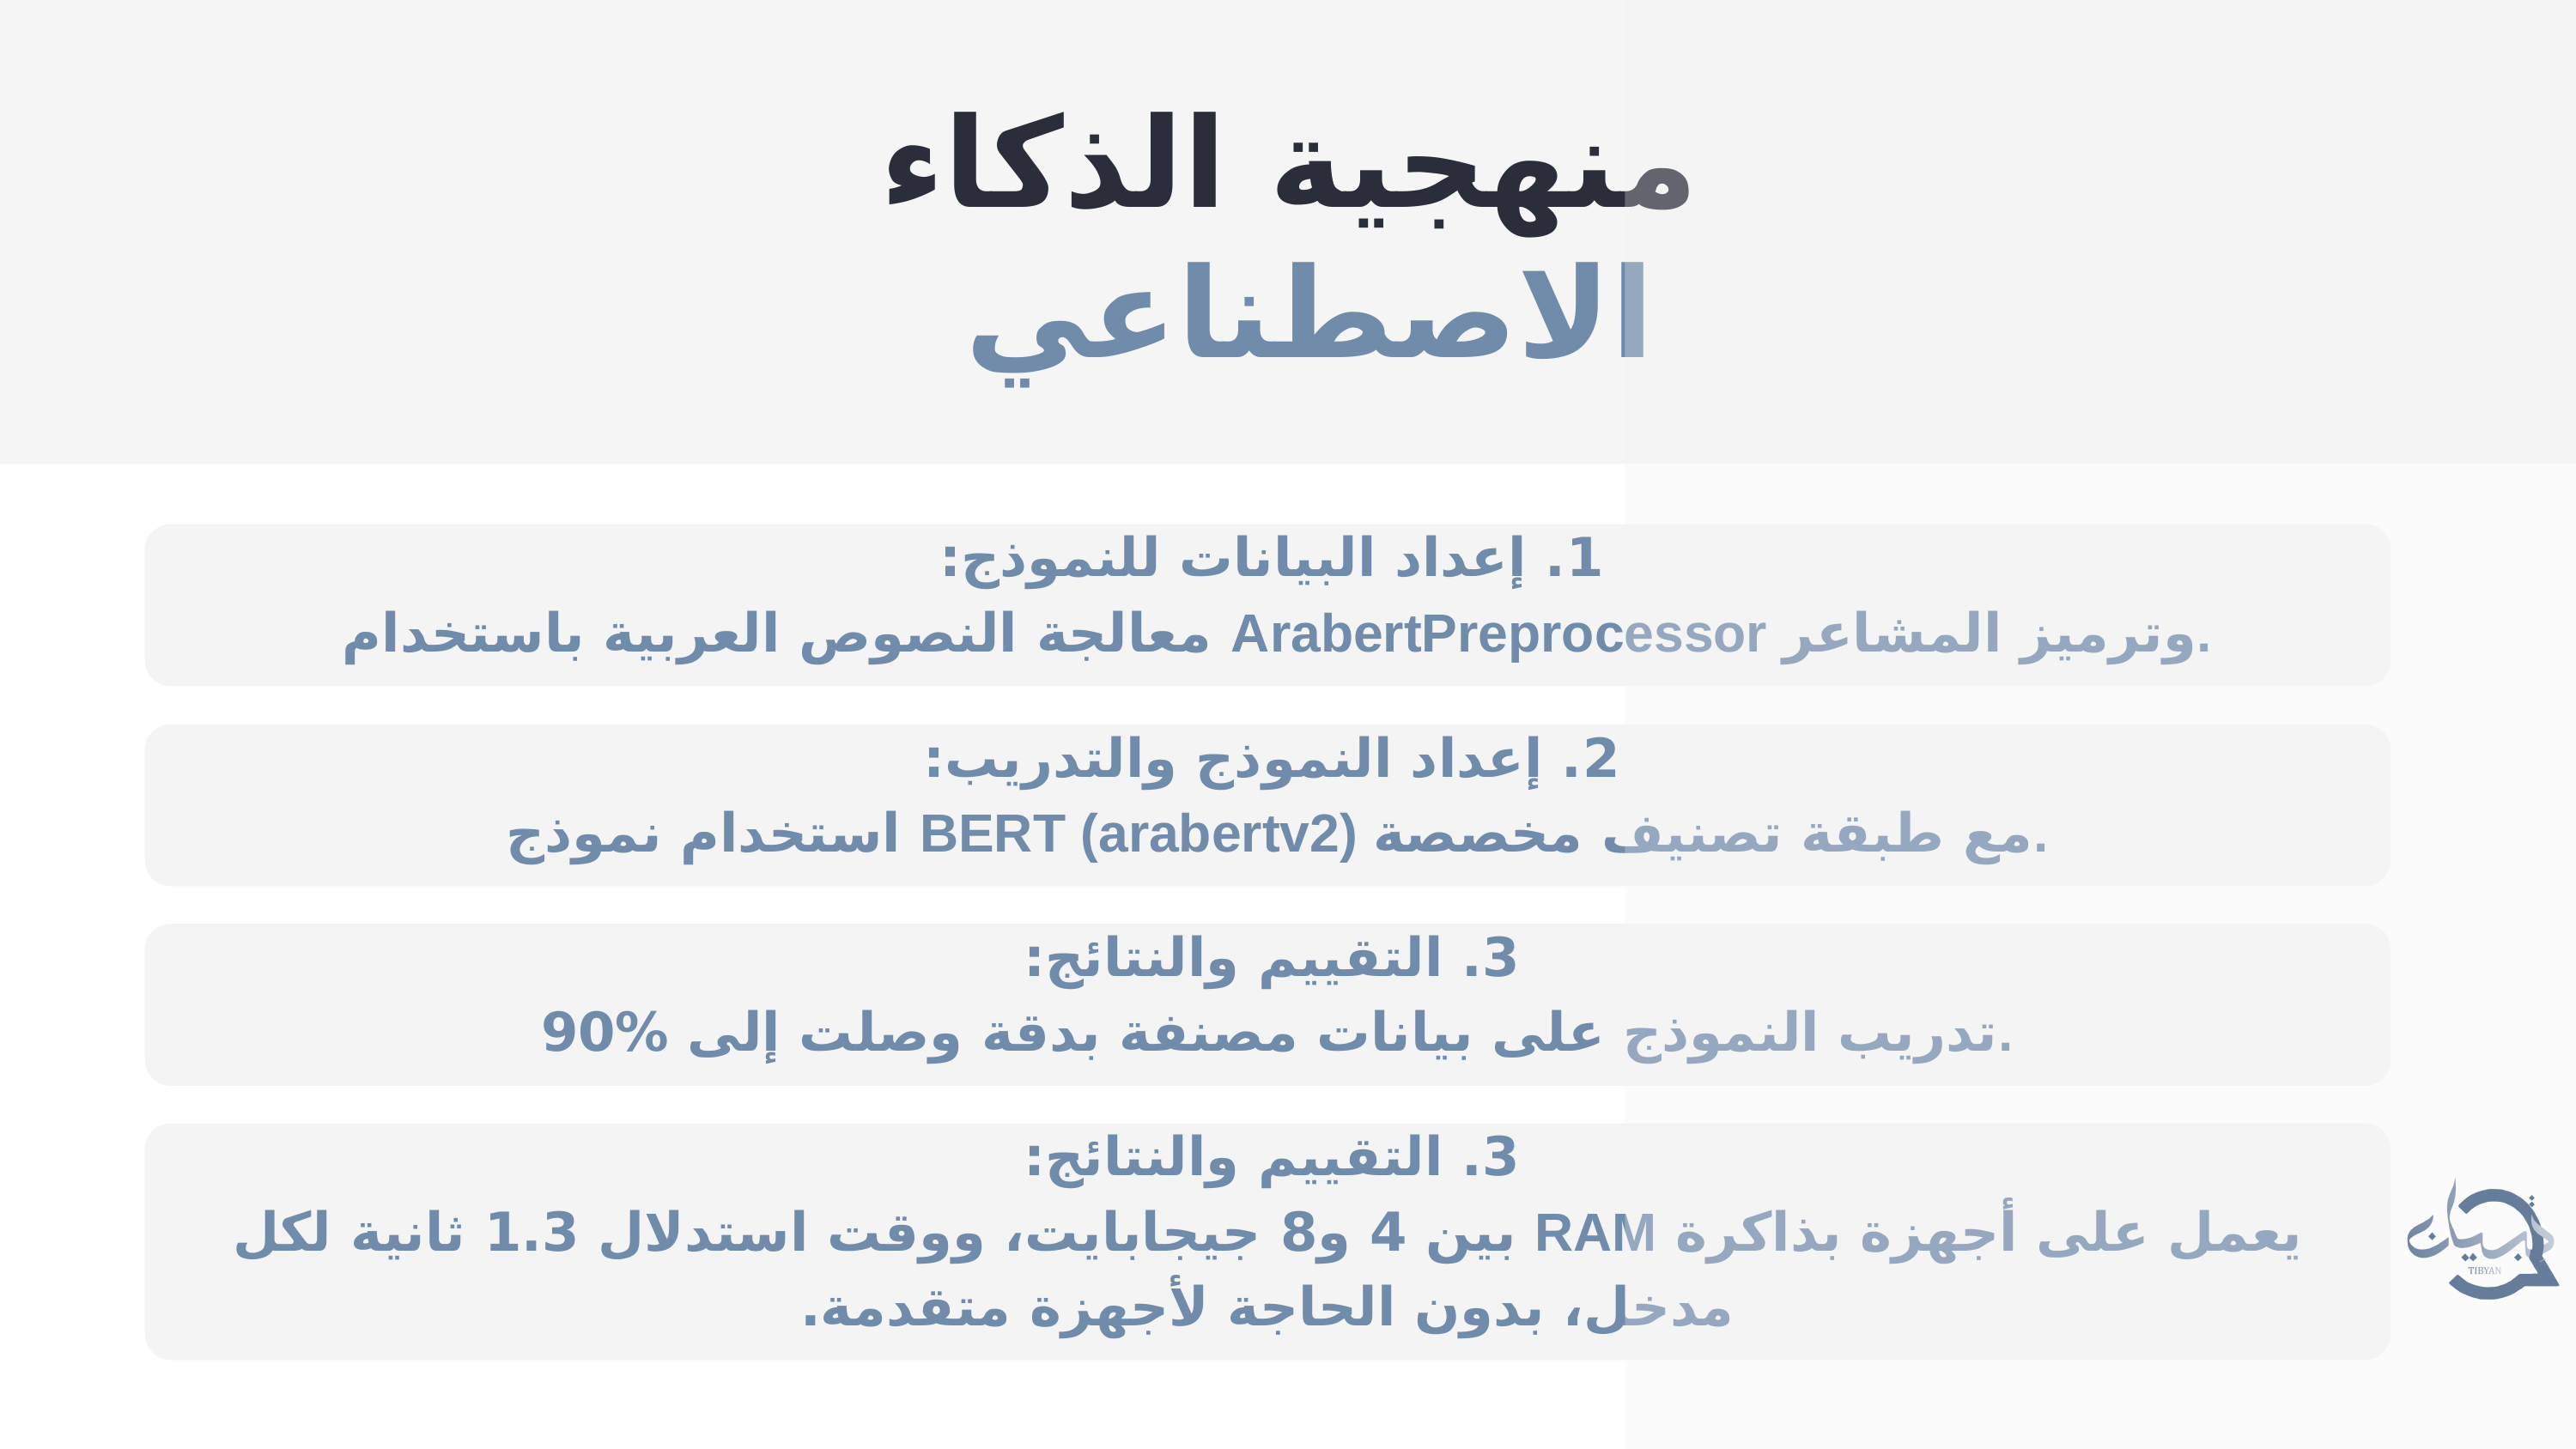

منهجية الذكاء
الاصطناعي

1. إعداد البيانات للنموذج:
 معالجة النصوص العربية باستخدام ArabertPreprocessor وترميز المشاعر.

2. إعداد النموذج والتدريب:
 استخدام نموذج BERT (arabertv2) مع طبقة تصنيف مخصصة.

3. التقييم والنتائج:
 تدريب النموذج على بيانات مصنفة بدقة وصلت إلى %90.

3. التقييم والنتائج:
يعمل على أجهزة بذاكرة RAM بين 4 و8 جيجابايت، ووقت استدلال 1.3 ثانية لكل مدخل، بدون الحاجة لأجهزة متقدمة.